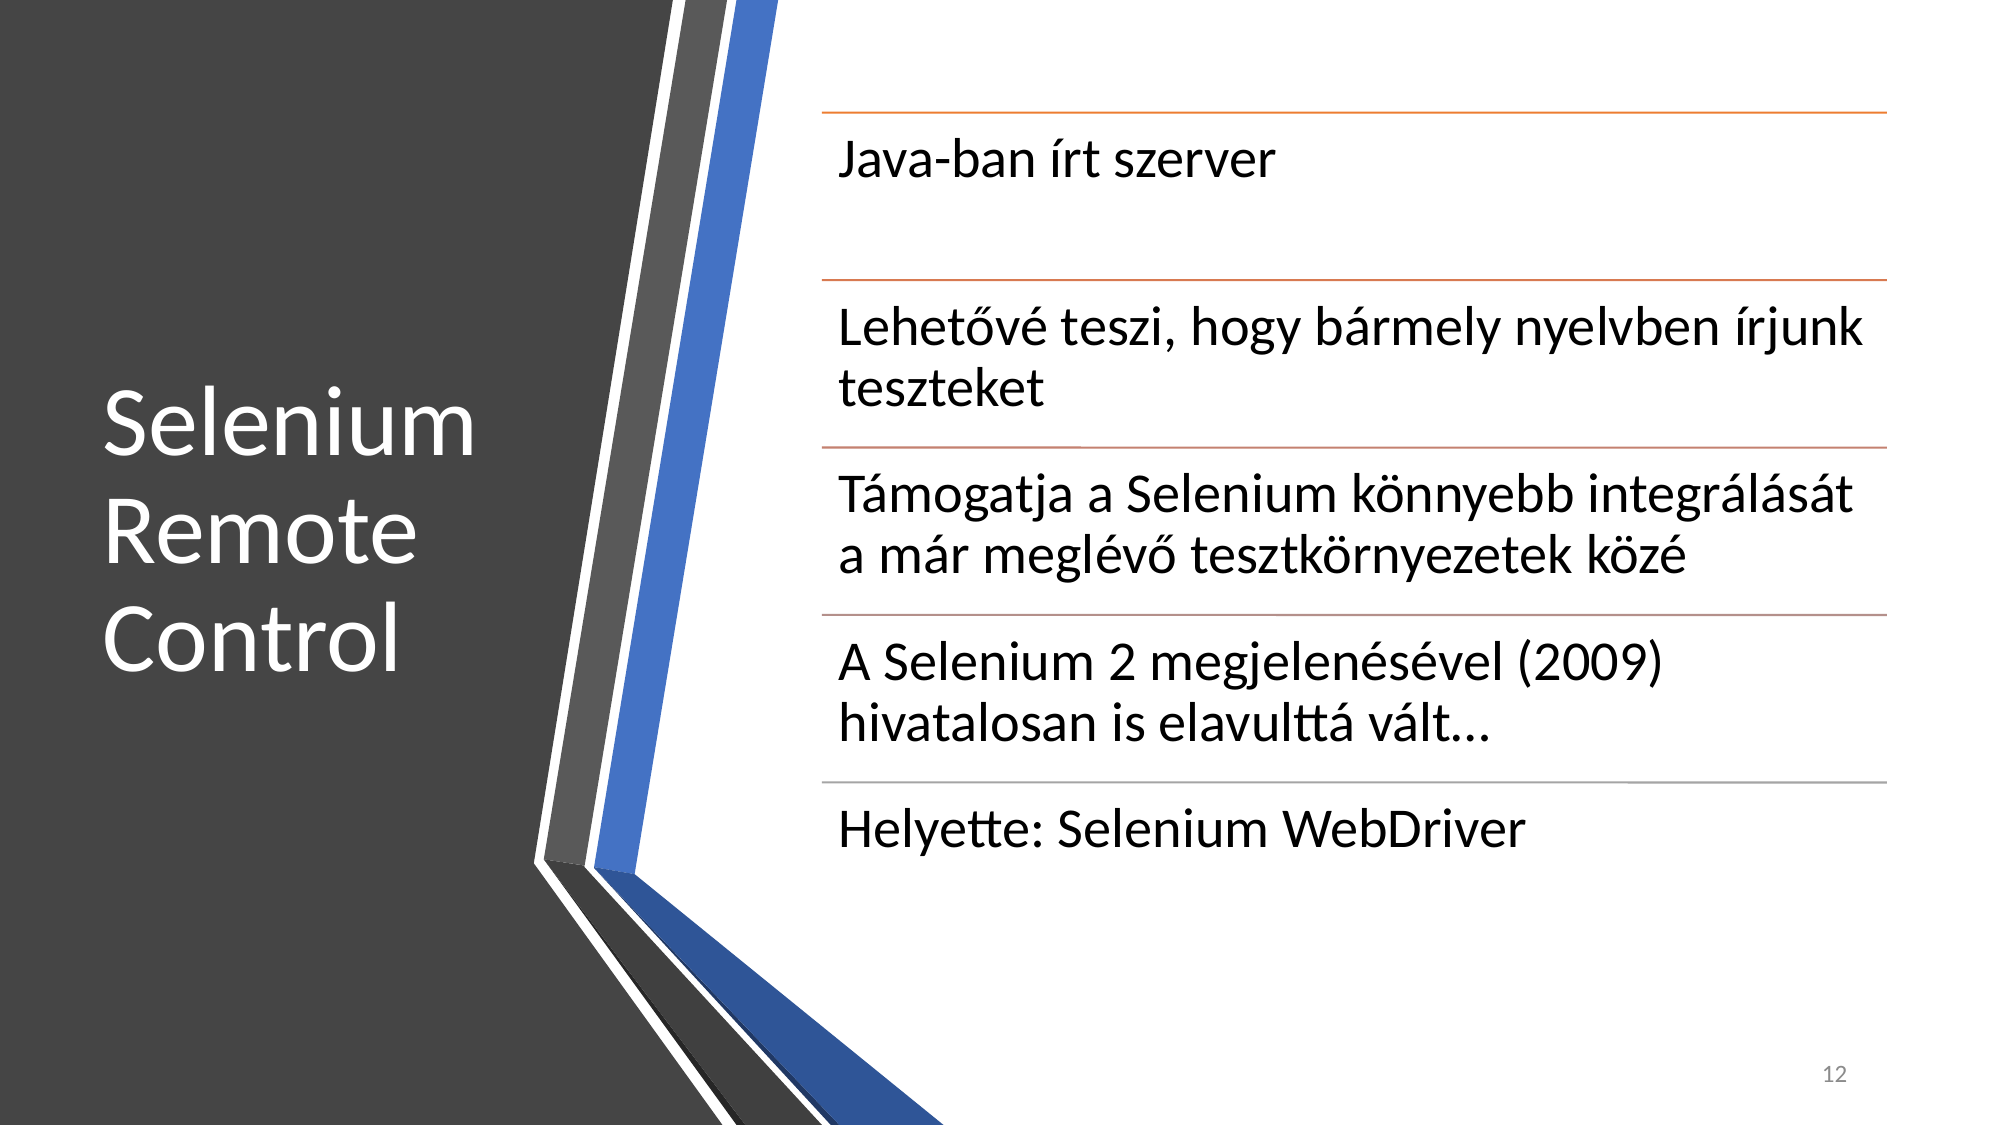

# Selenium Remote Control
Java-ban írt szerver
Lehetővé teszi, hogy bármely nyelvben írjunk teszteket
Támogatja a Selenium könnyebb integrálását a már meglévő tesztkörnyezetek közé
A Selenium 2 megjelenésével (2009) hivatalosan is elavulttá vált…
Helyette: Selenium WebDriver
12